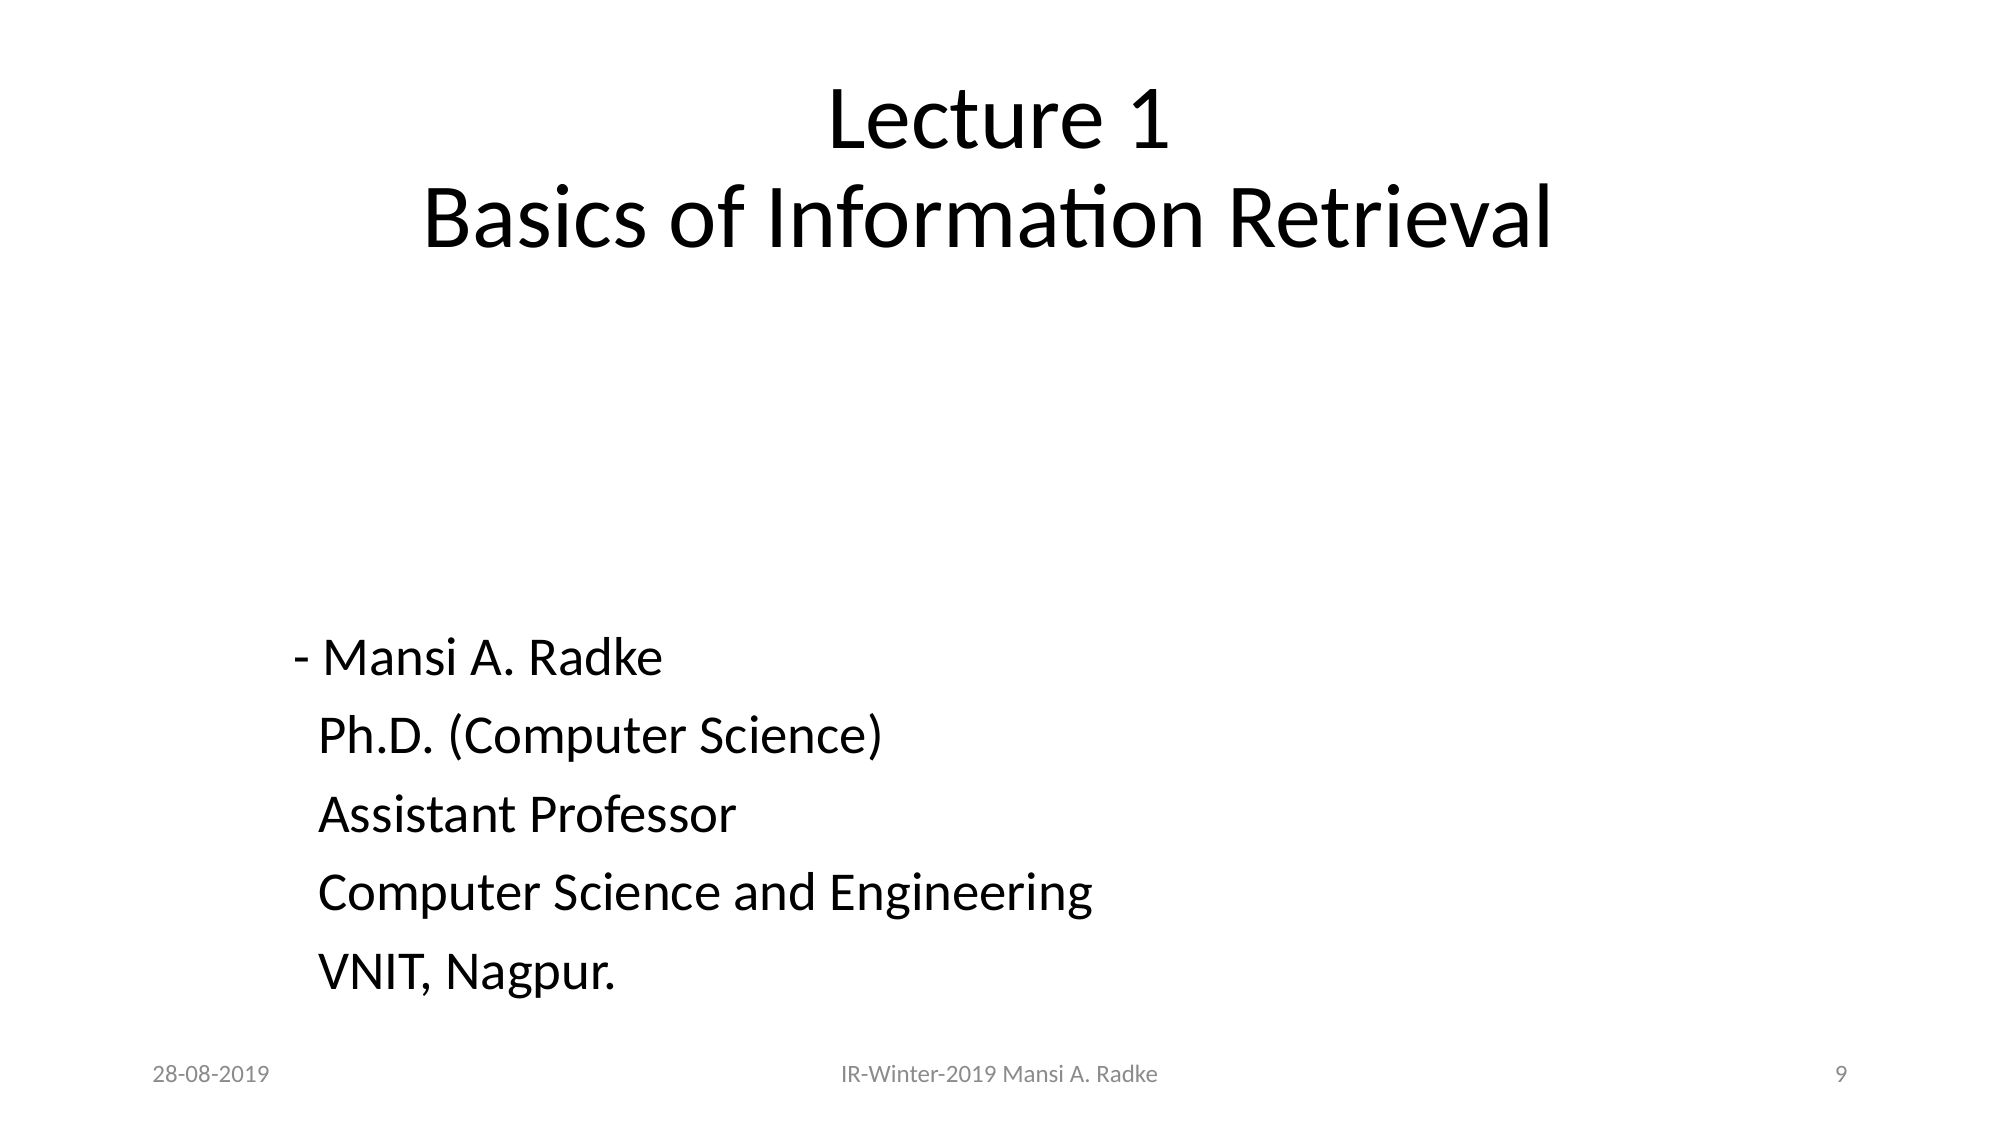

# Lecture 1 Basics of Information Retrieval

					- Mansi A. Radke
					  Ph.D. (Computer Science)
					  Assistant Professor
					  Computer Science and Engineering
					  VNIT, Nagpur.
28-08-2019
IR-Winter-2019 Mansi A. Radke
9